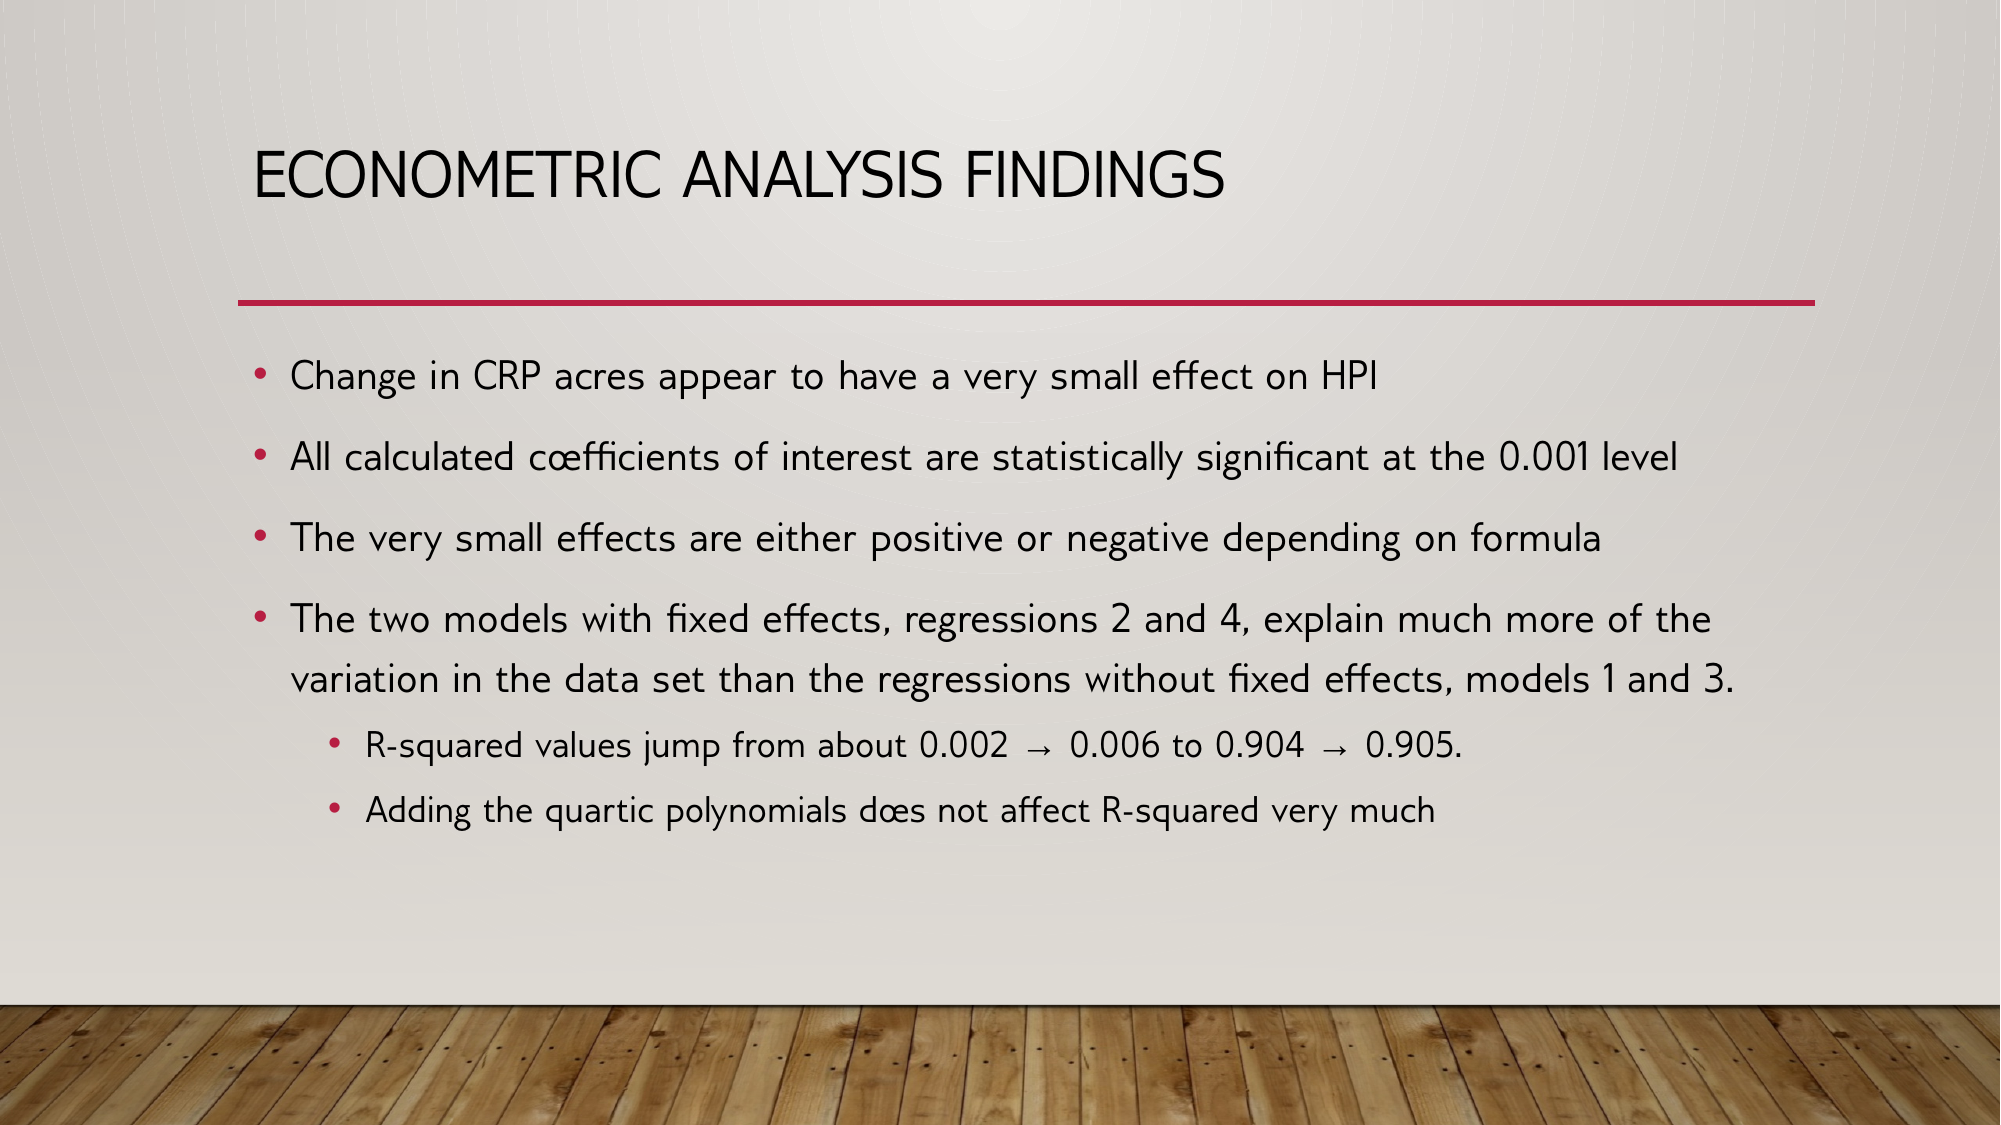

# Econometric Analysis Findings
Change in CRP acres appear to have a very small effect on HPI
All calculated coefficients of interest are statistically significant at the 0.001 level
The very small effects are either positive or negative depending on formula
The two models with fixed effects, regressions 2 and 4, explain much more of the variation in the data set than the regressions without fixed effects, models 1 and 3.
R-squared values jump from about 0.002 → 0.006 to 0.904 → 0.905.
Adding the quartic polynomials does not affect R-squared very much